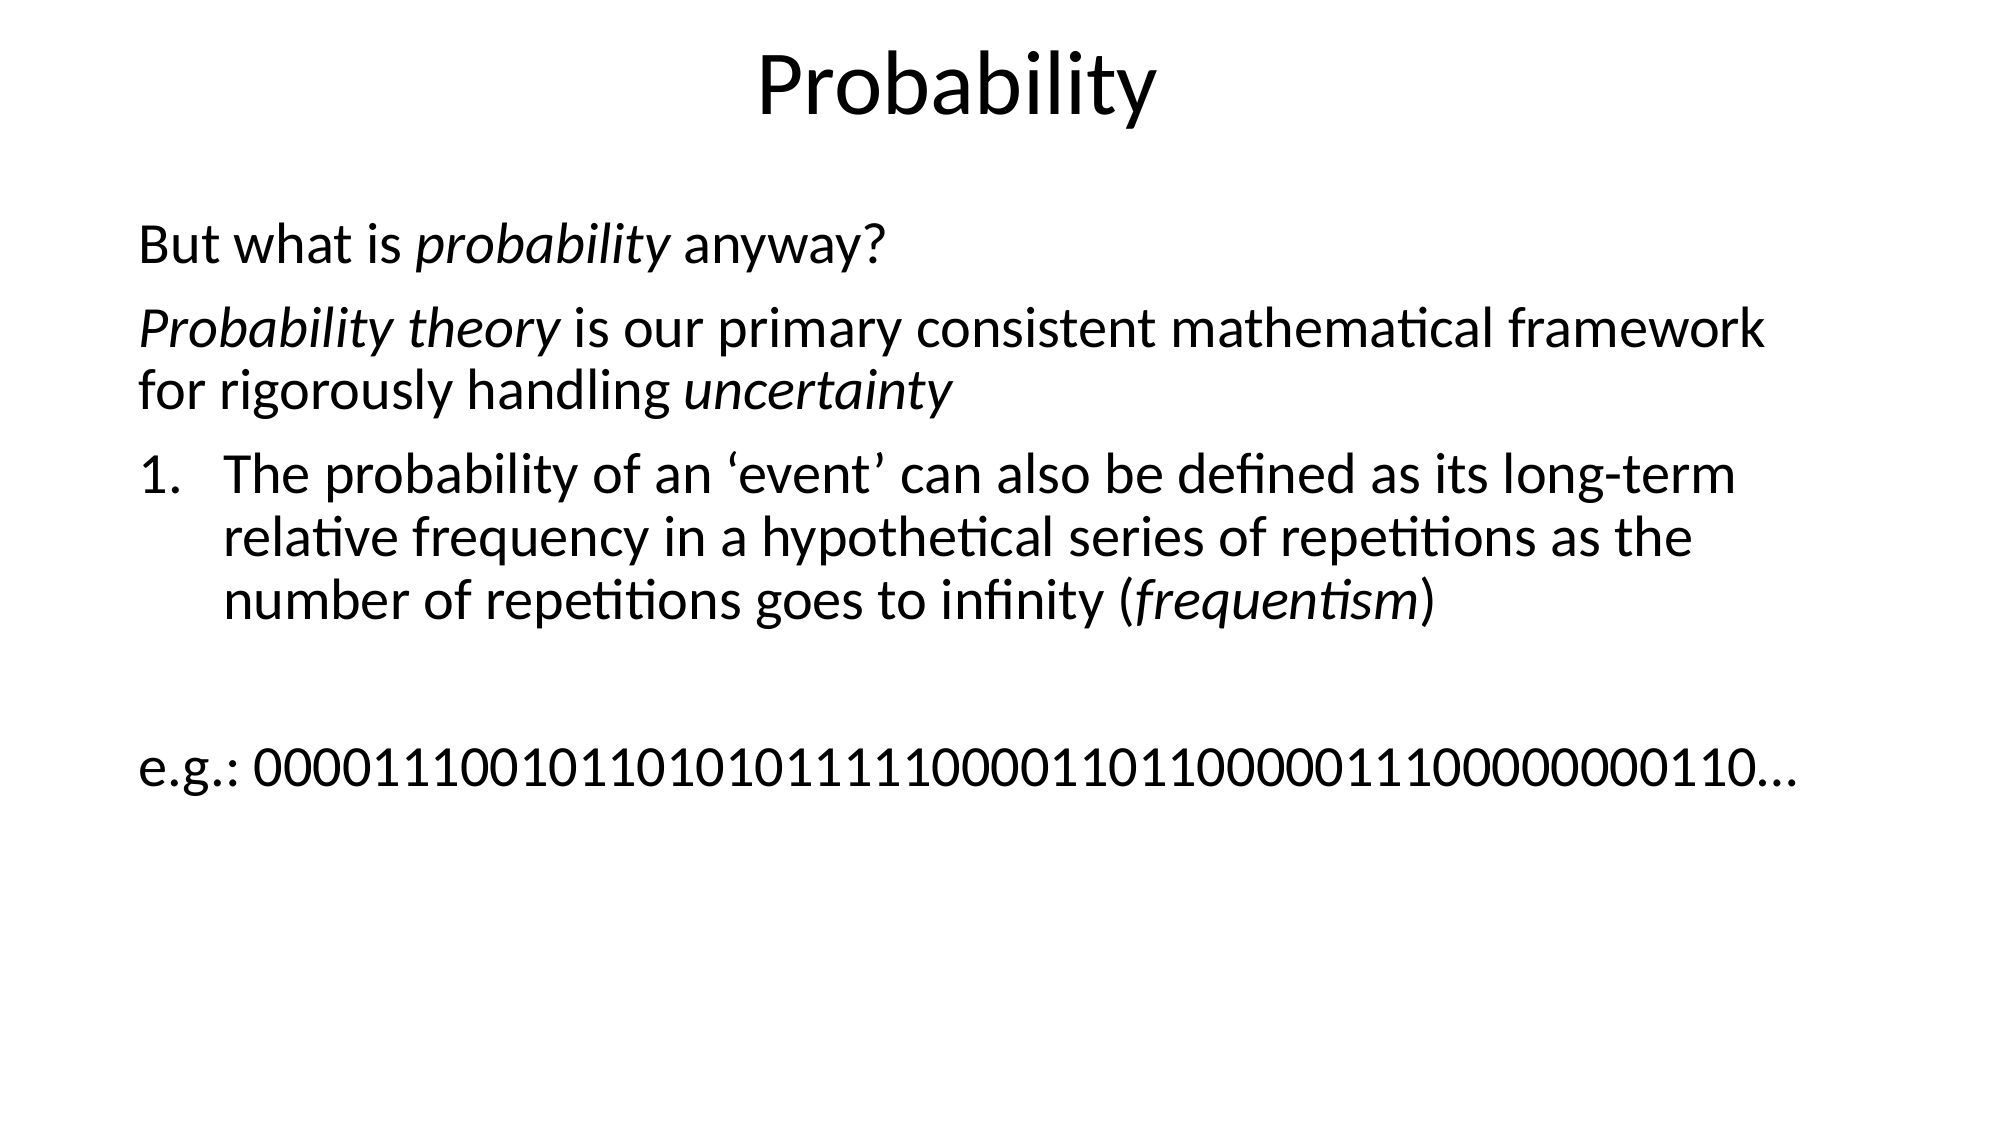

# Probability
But what is probability anyway?
Probability theory is our primary consistent mathematical framework for rigorously handling uncertainty
The probability of an ‘event’ can also be defined as its long-term relative frequency in a hypothetical series of repetitions as the number of repetitions goes to infinity (frequentism)

e.g.: 000011100101101010111110000110110000011100000000110…